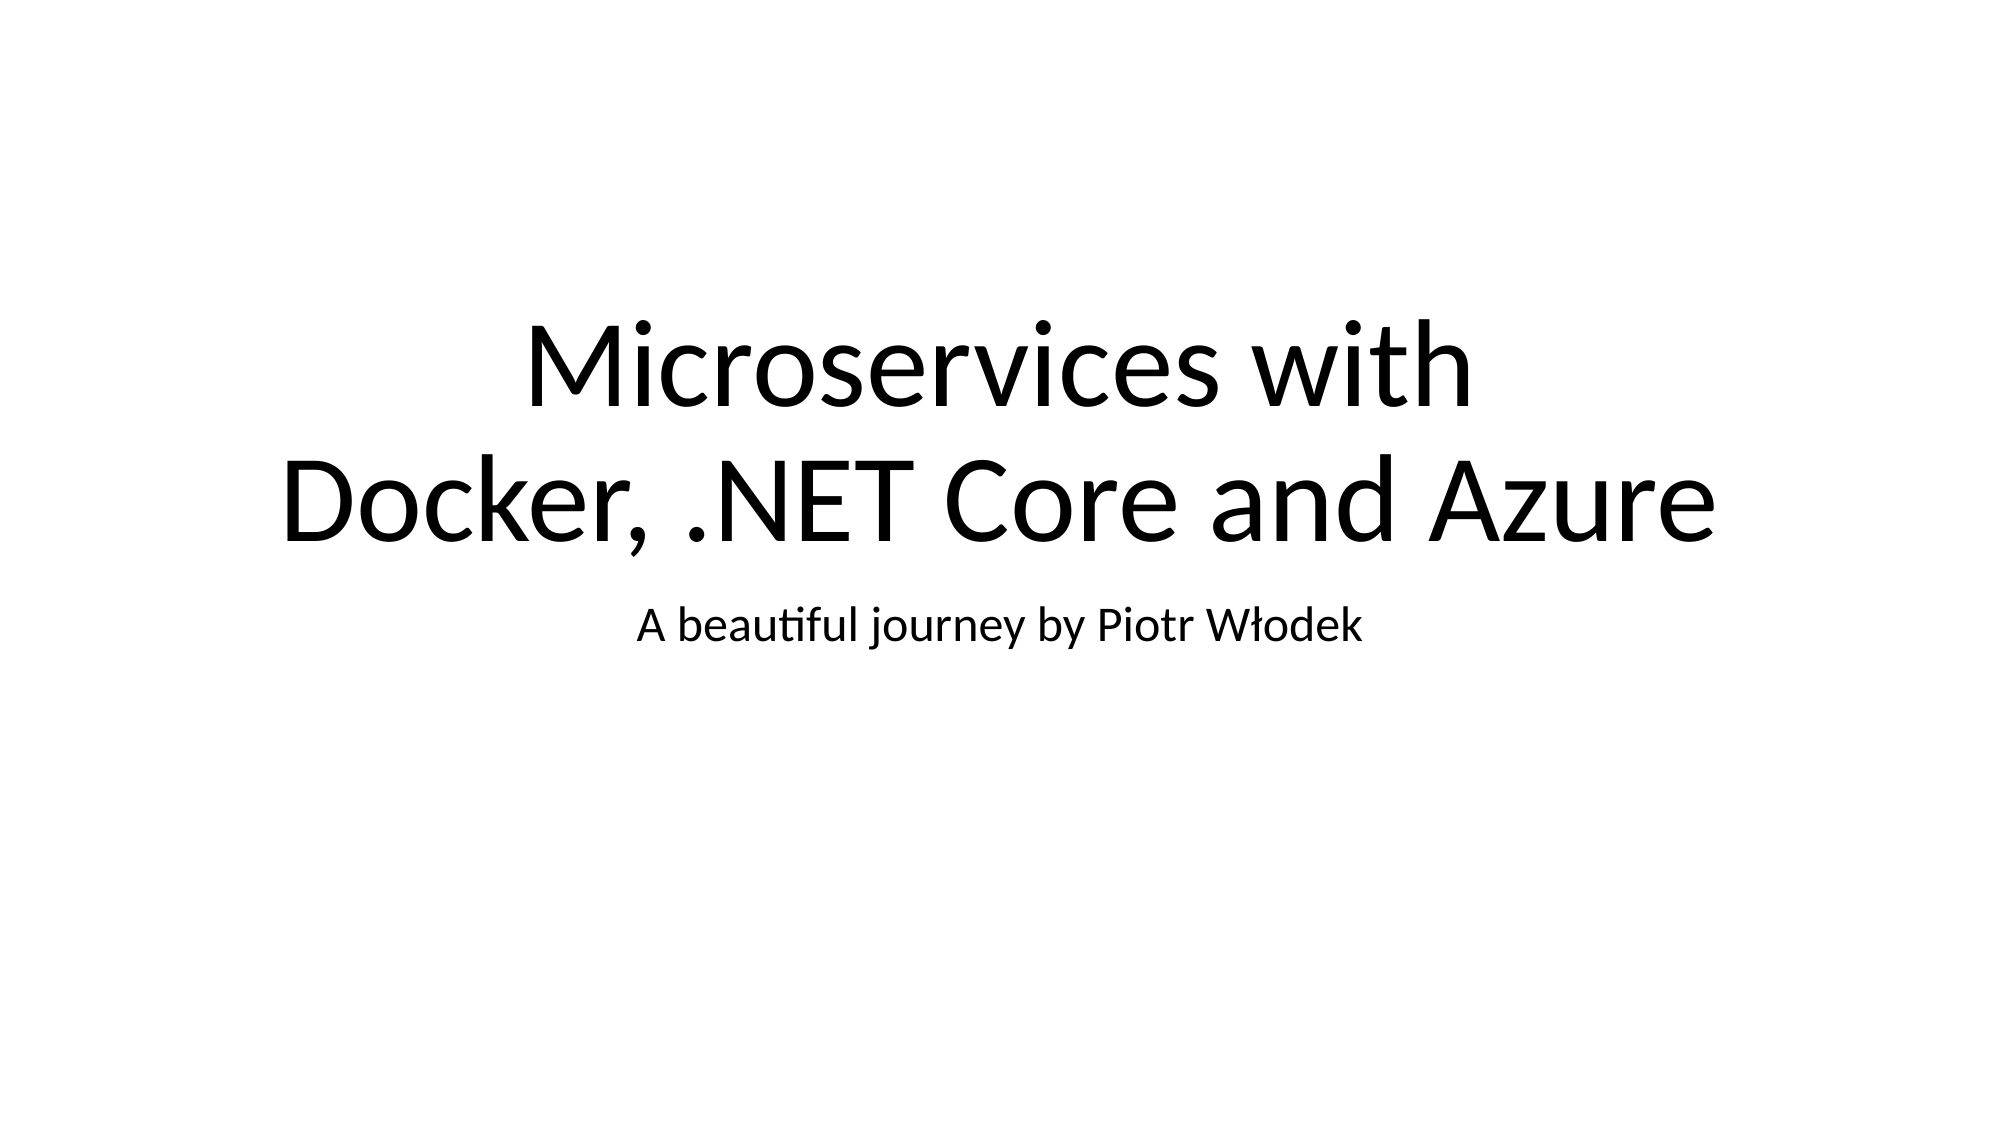

# Microservices with Docker, .NET Core and Azure
A beautiful journey by Piotr Włodek